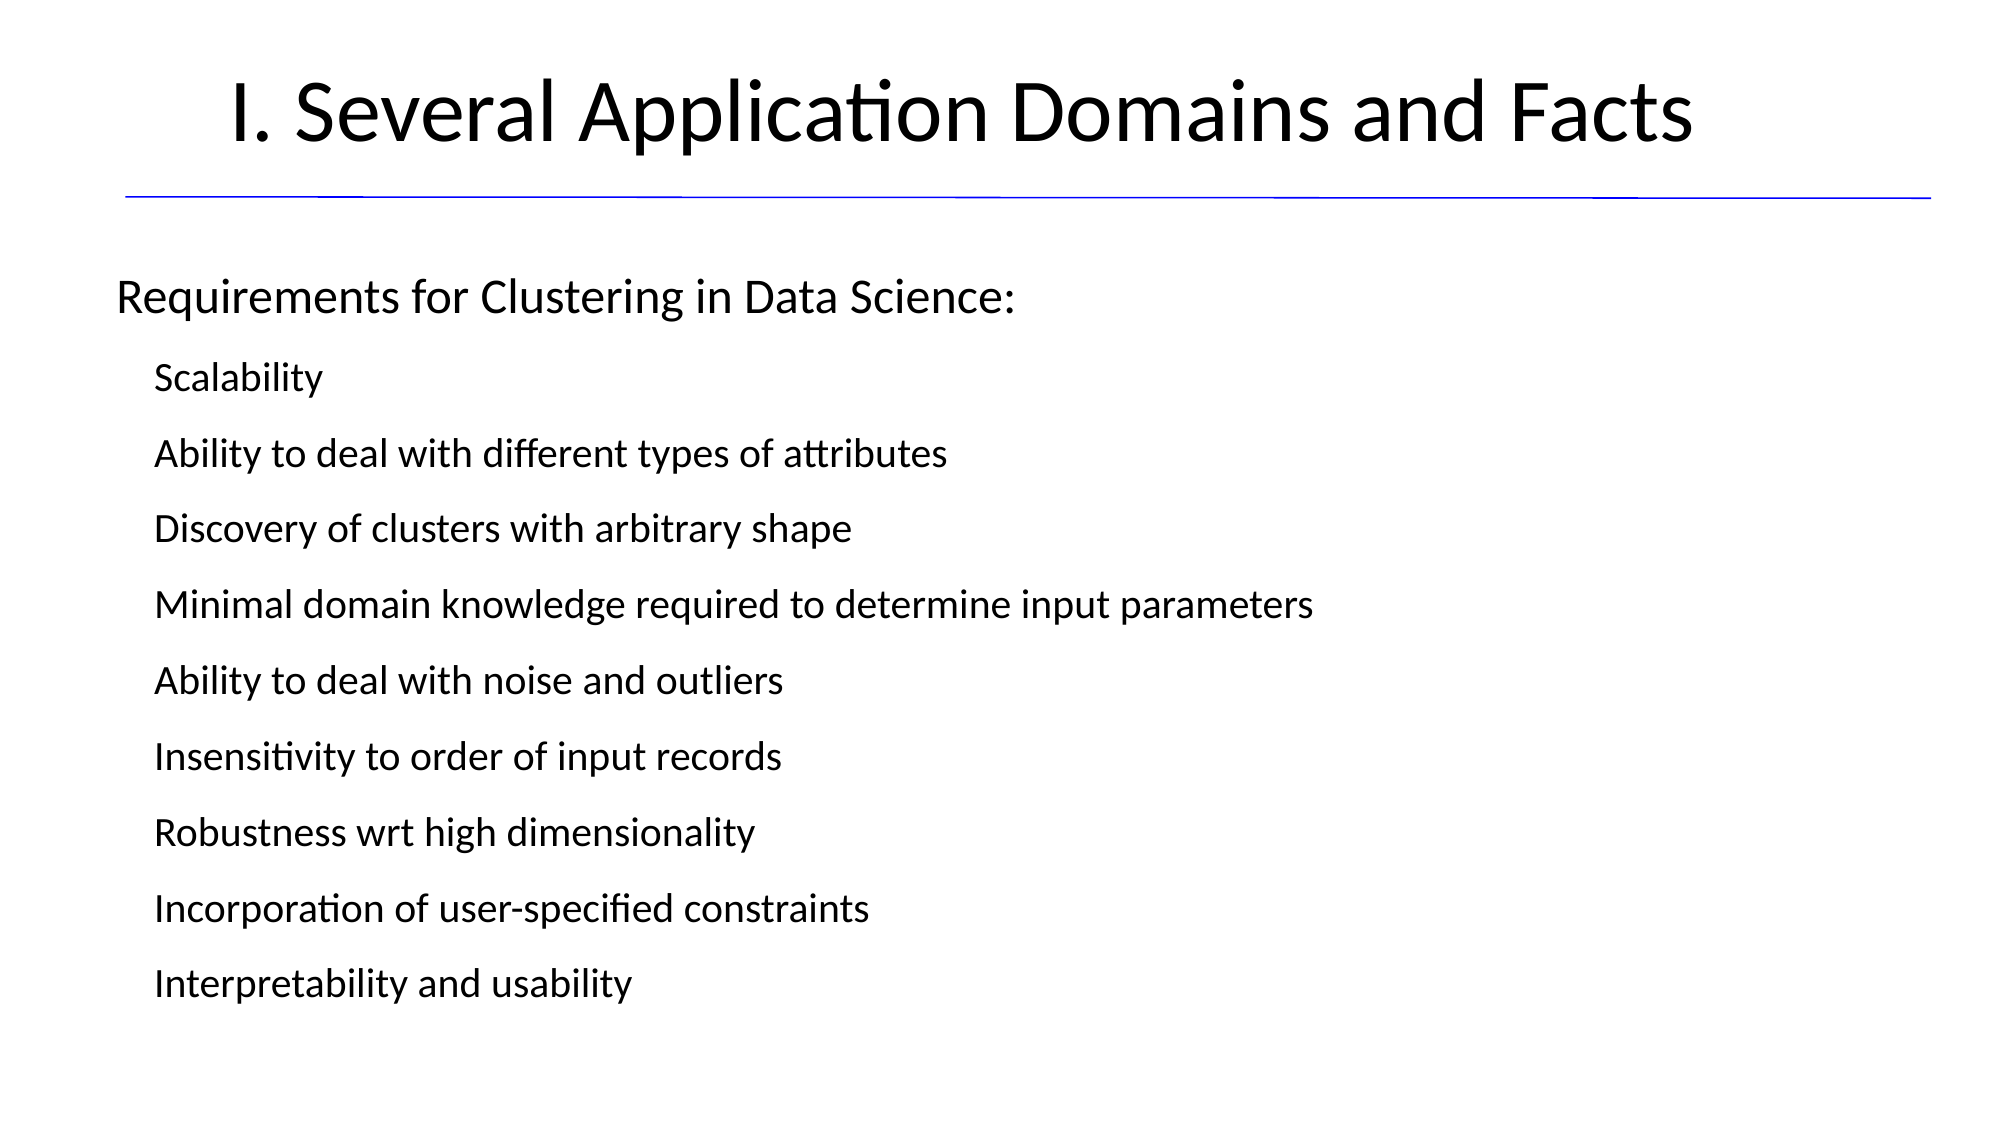

# I. Several Application Domains and Facts
Requirements for Clustering in Data Science:
    Scalability
    Ability to deal with different types of attributes
    Discovery of clusters with arbitrary shape
    Minimal domain knowledge required to determine input parameters
    Ability to deal with noise and outliers
    Insensitivity to order of input records
    Robustness wrt high dimensionality
    Incorporation of user-specified constraints
    Interpretability and usability